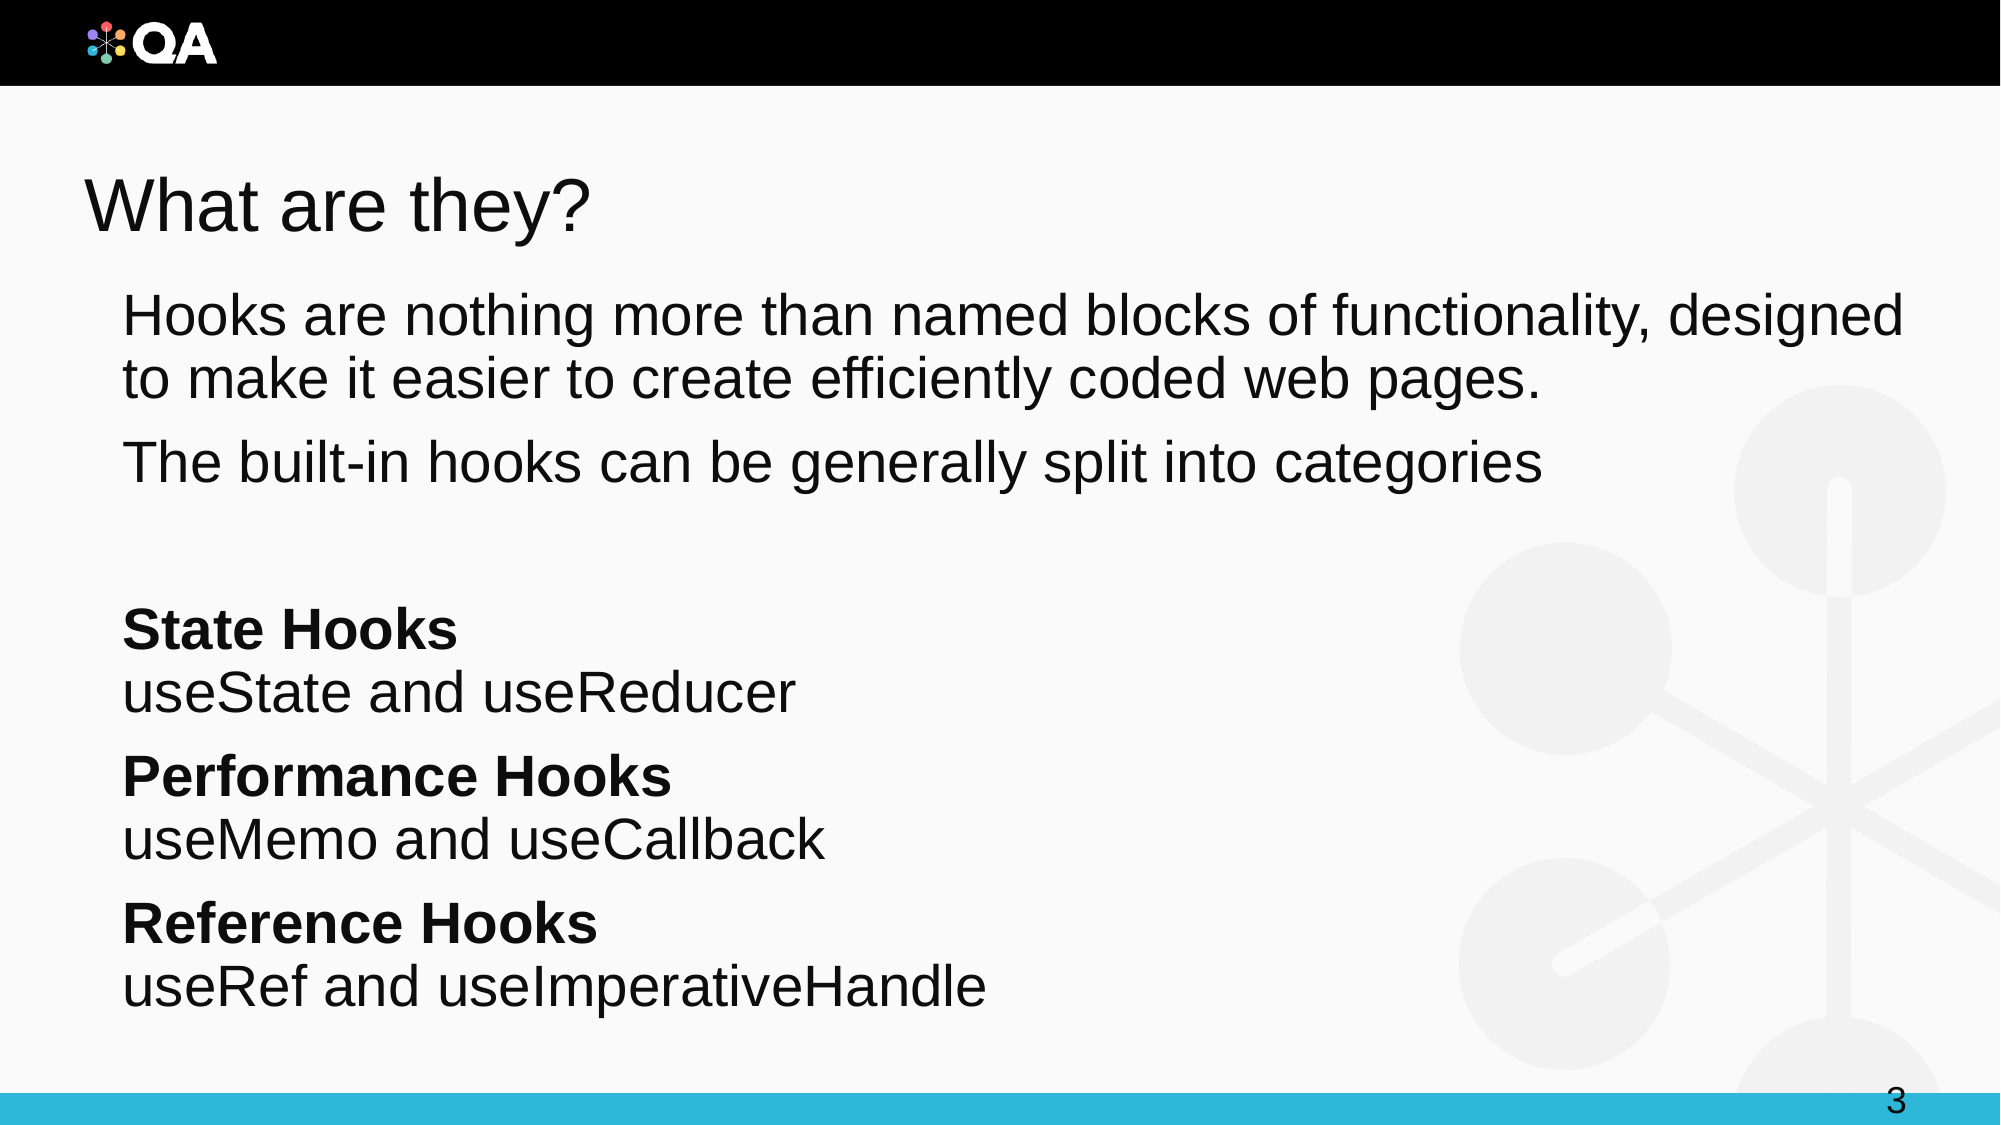

# What are they?
Hooks are nothing more than named blocks of functionality, designed to make it easier to create efficiently coded web pages.
The built-in hooks can be generally split into categories

State Hooks
useState and useReducer
Performance Hooks
useMemo and useCallback
Reference Hooks
useRef and useImperativeHandle
3